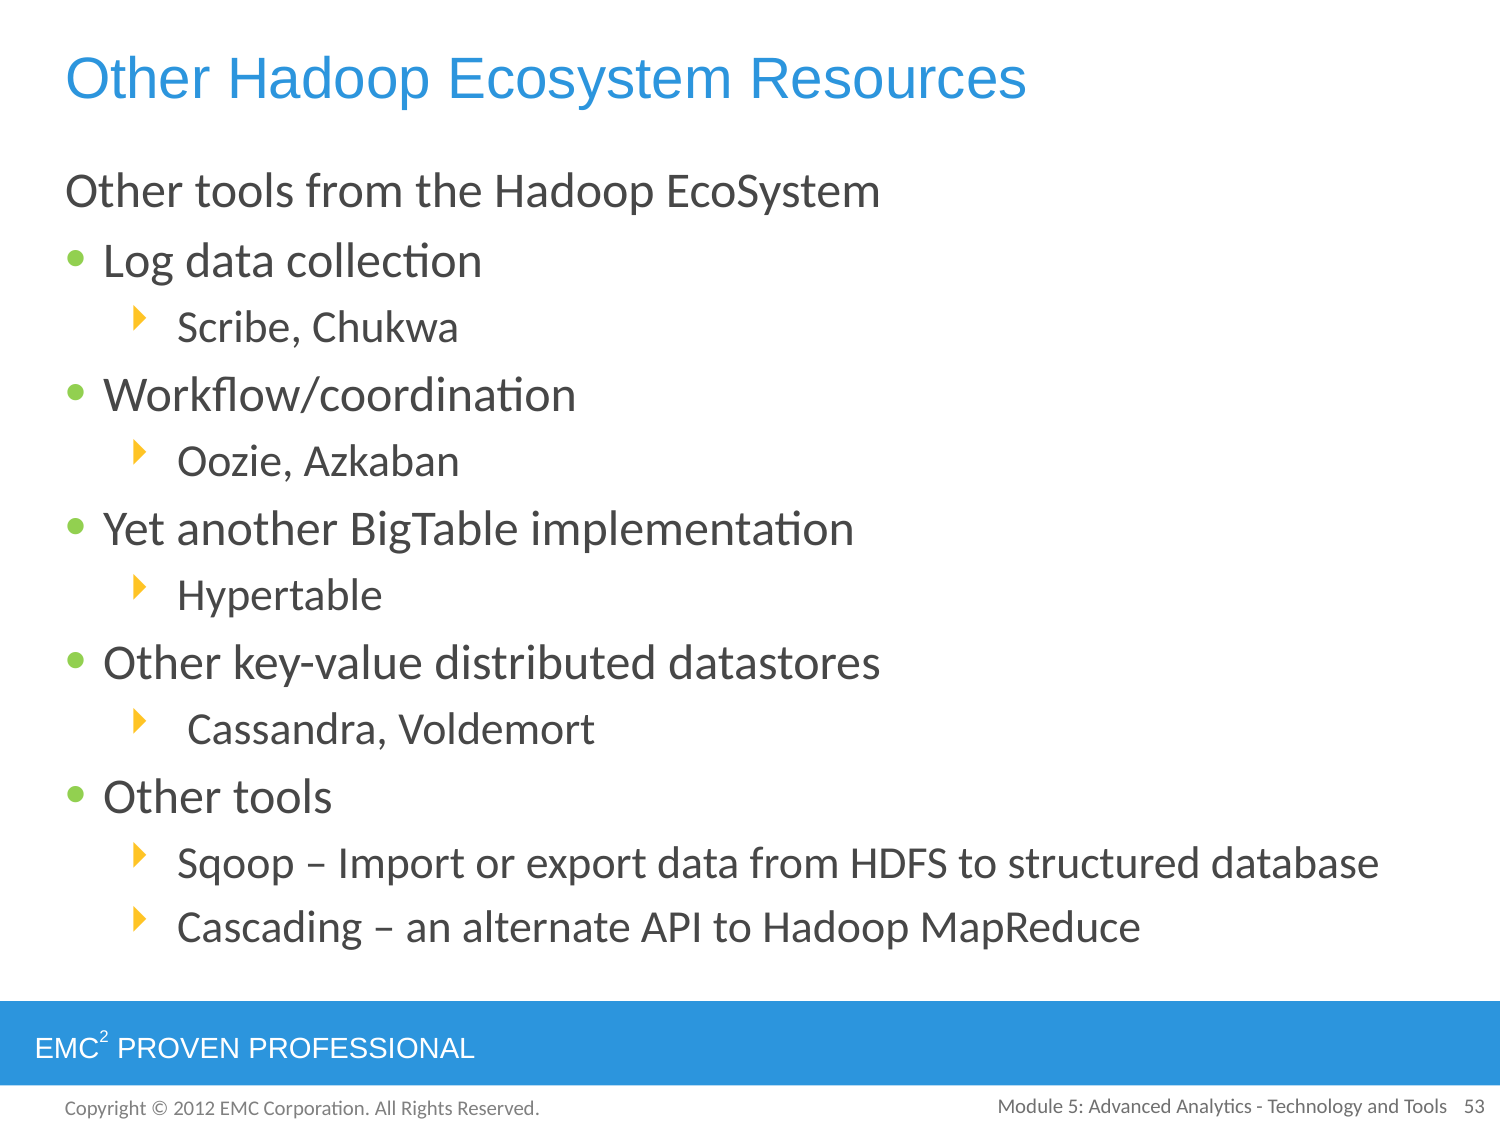

# Other Hadoop Ecosystem Resources
Other tools from the Hadoop EcoSystem
Log data collection
Scribe, Chukwa
Workflow/coordination
Oozie, Azkaban
Yet another BigTable implementation
Hypertable
Other key-value distributed datastores
 Cassandra, Voldemort
Other tools
Sqoop – Import or export data from HDFS to structured database
Cascading – an alternate API to Hadoop MapReduce

Module 5: Advanced Analytics - Technology and Tools
53